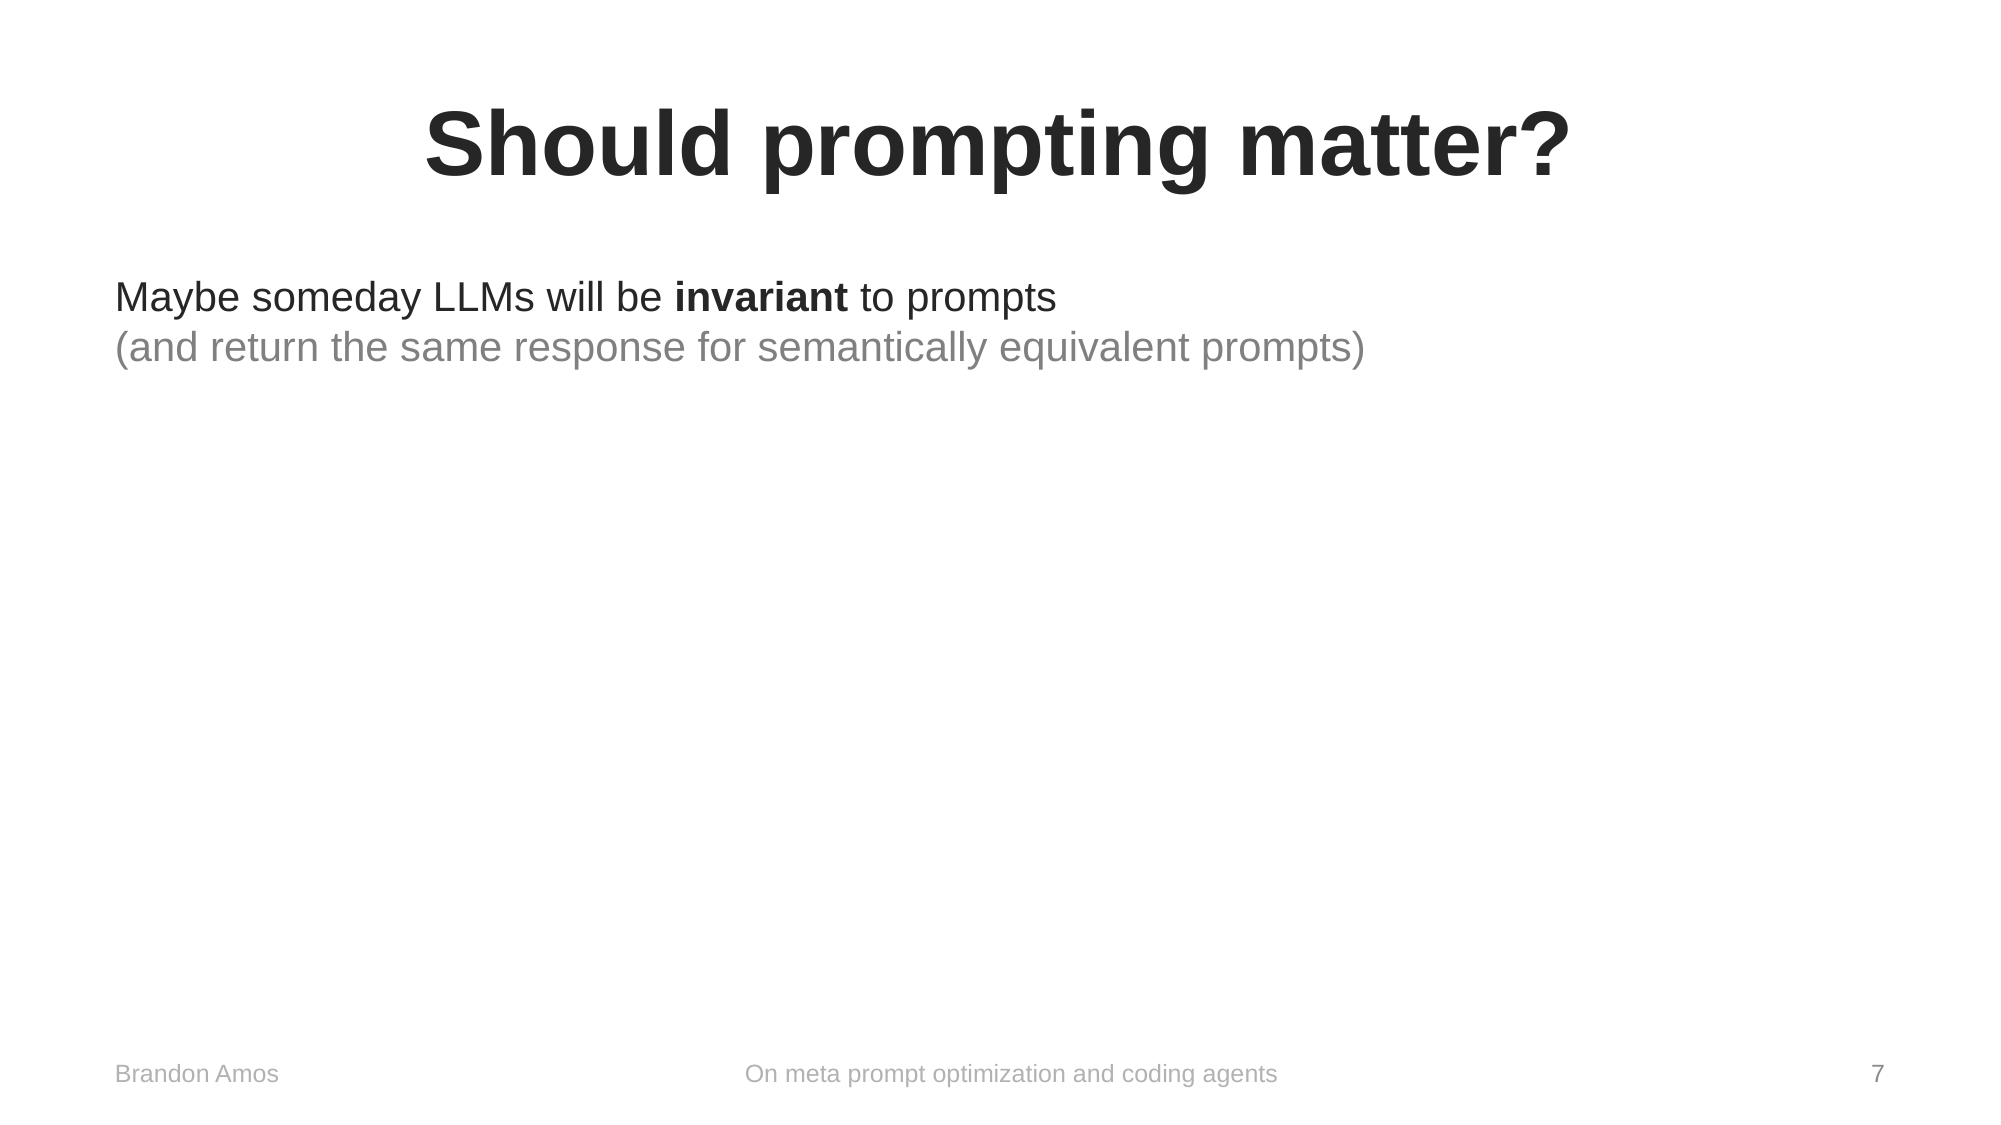

# Should prompting matter?
Maybe someday LLMs will be invariant to prompts
(and return the same response for semantically equivalent prompts)
On meta prompt optimization and coding agents
Brandon Amos
7